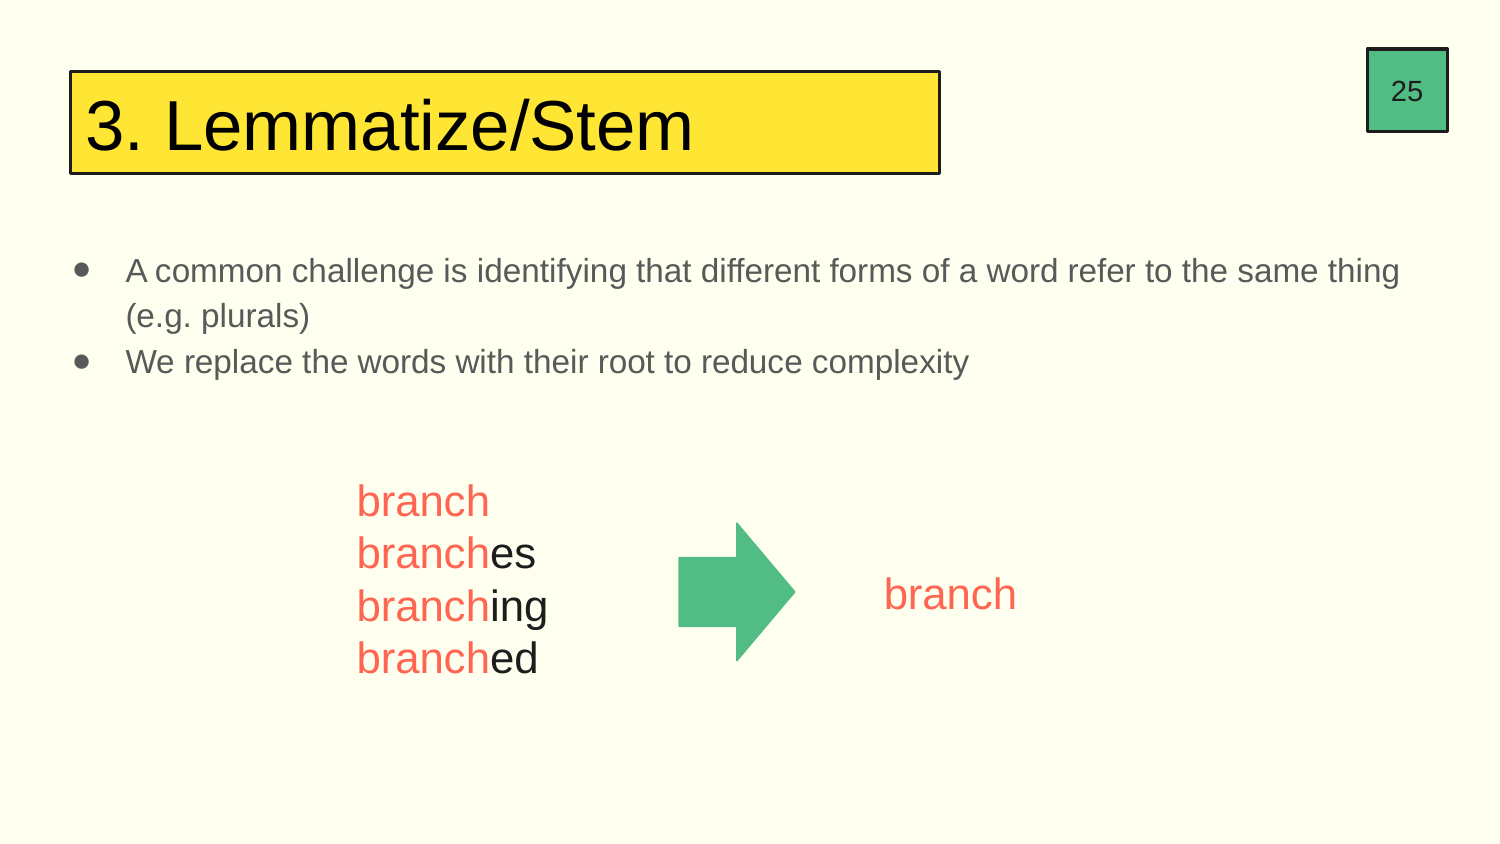

25
3. Lemmatize/Stem
A common challenge is identifying that different forms of a word refer to the same thing (e.g. plurals)
We replace the words with their root to reduce complexity
branch
branches
branching
branched

branch